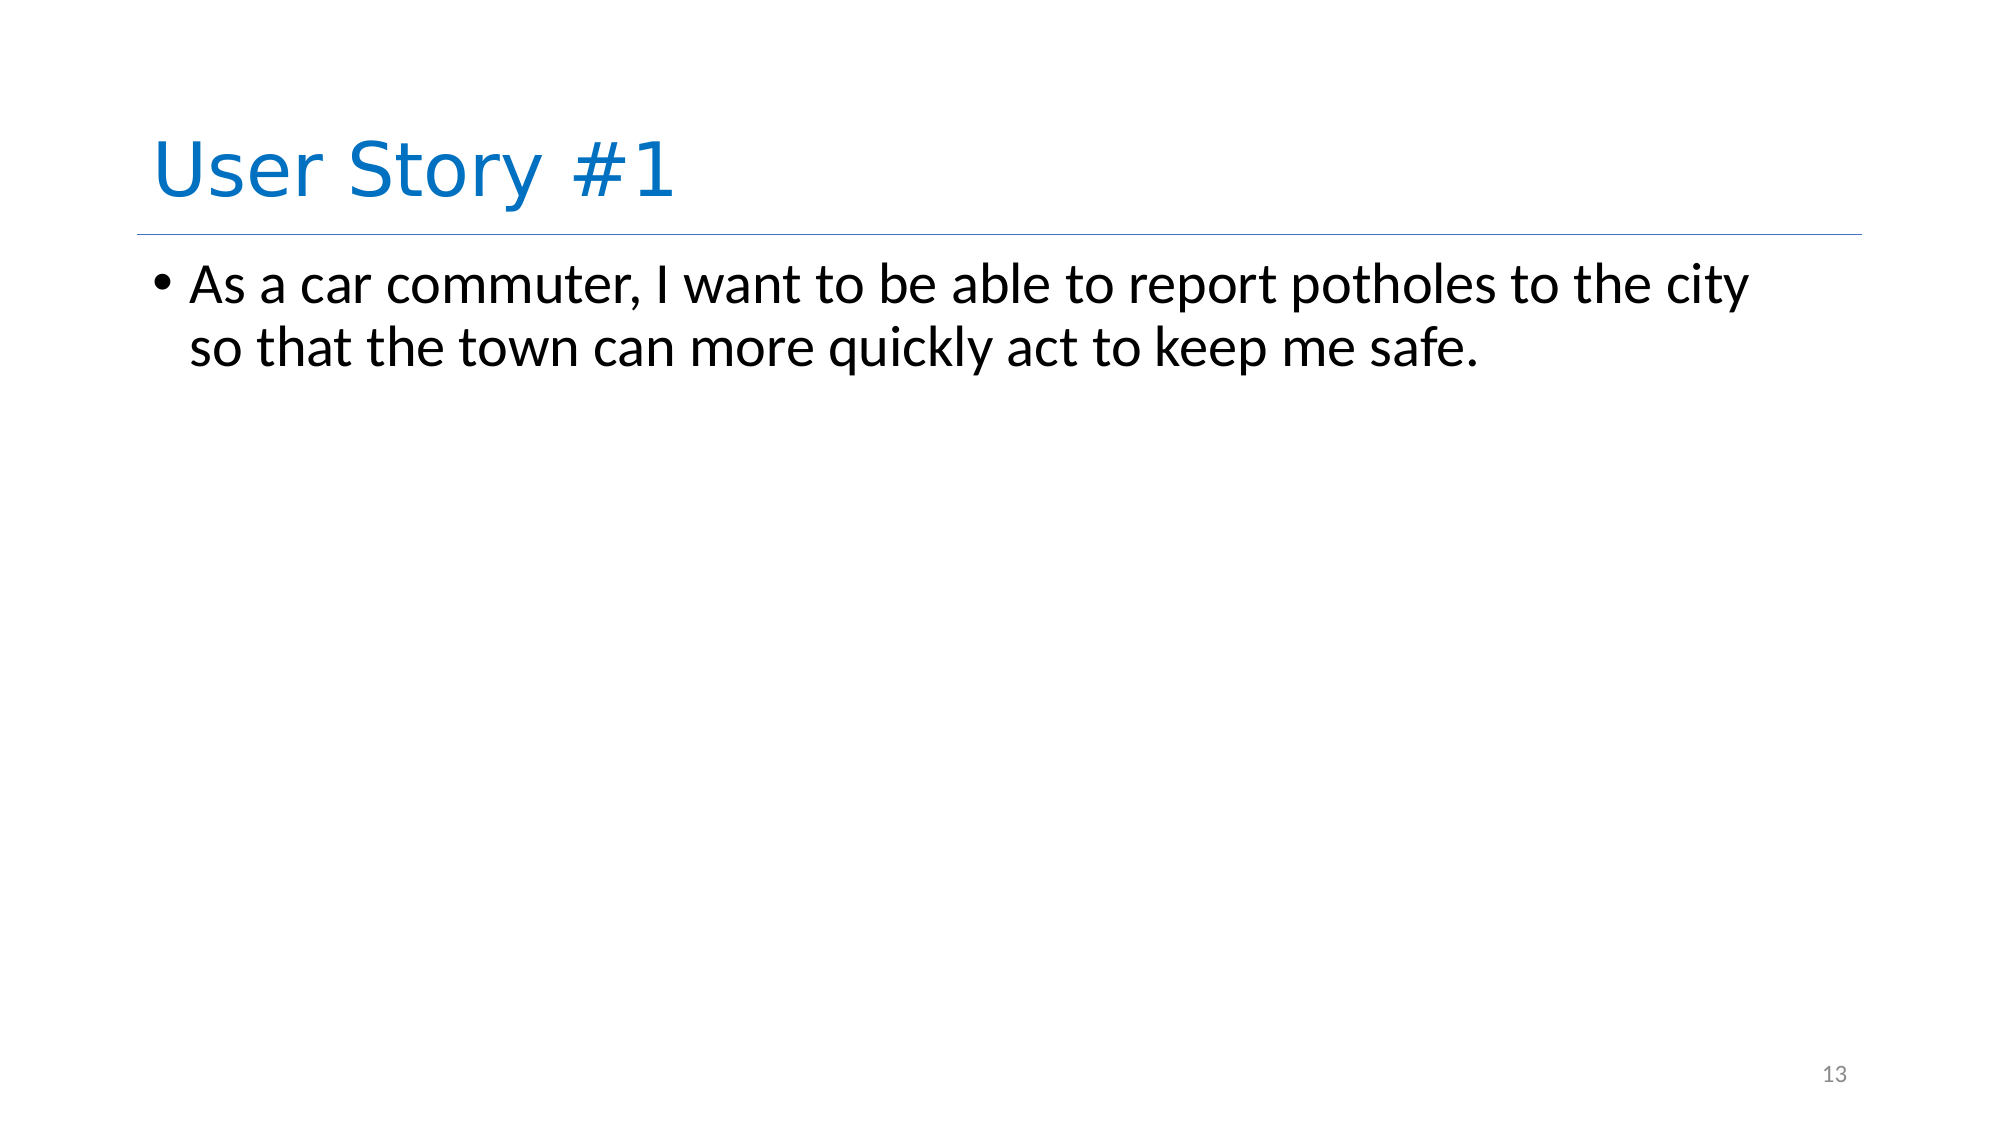

# User Story #1
As a car commuter, I want to be able to report potholes to the city so that the town can more quickly act to keep me safe.
13